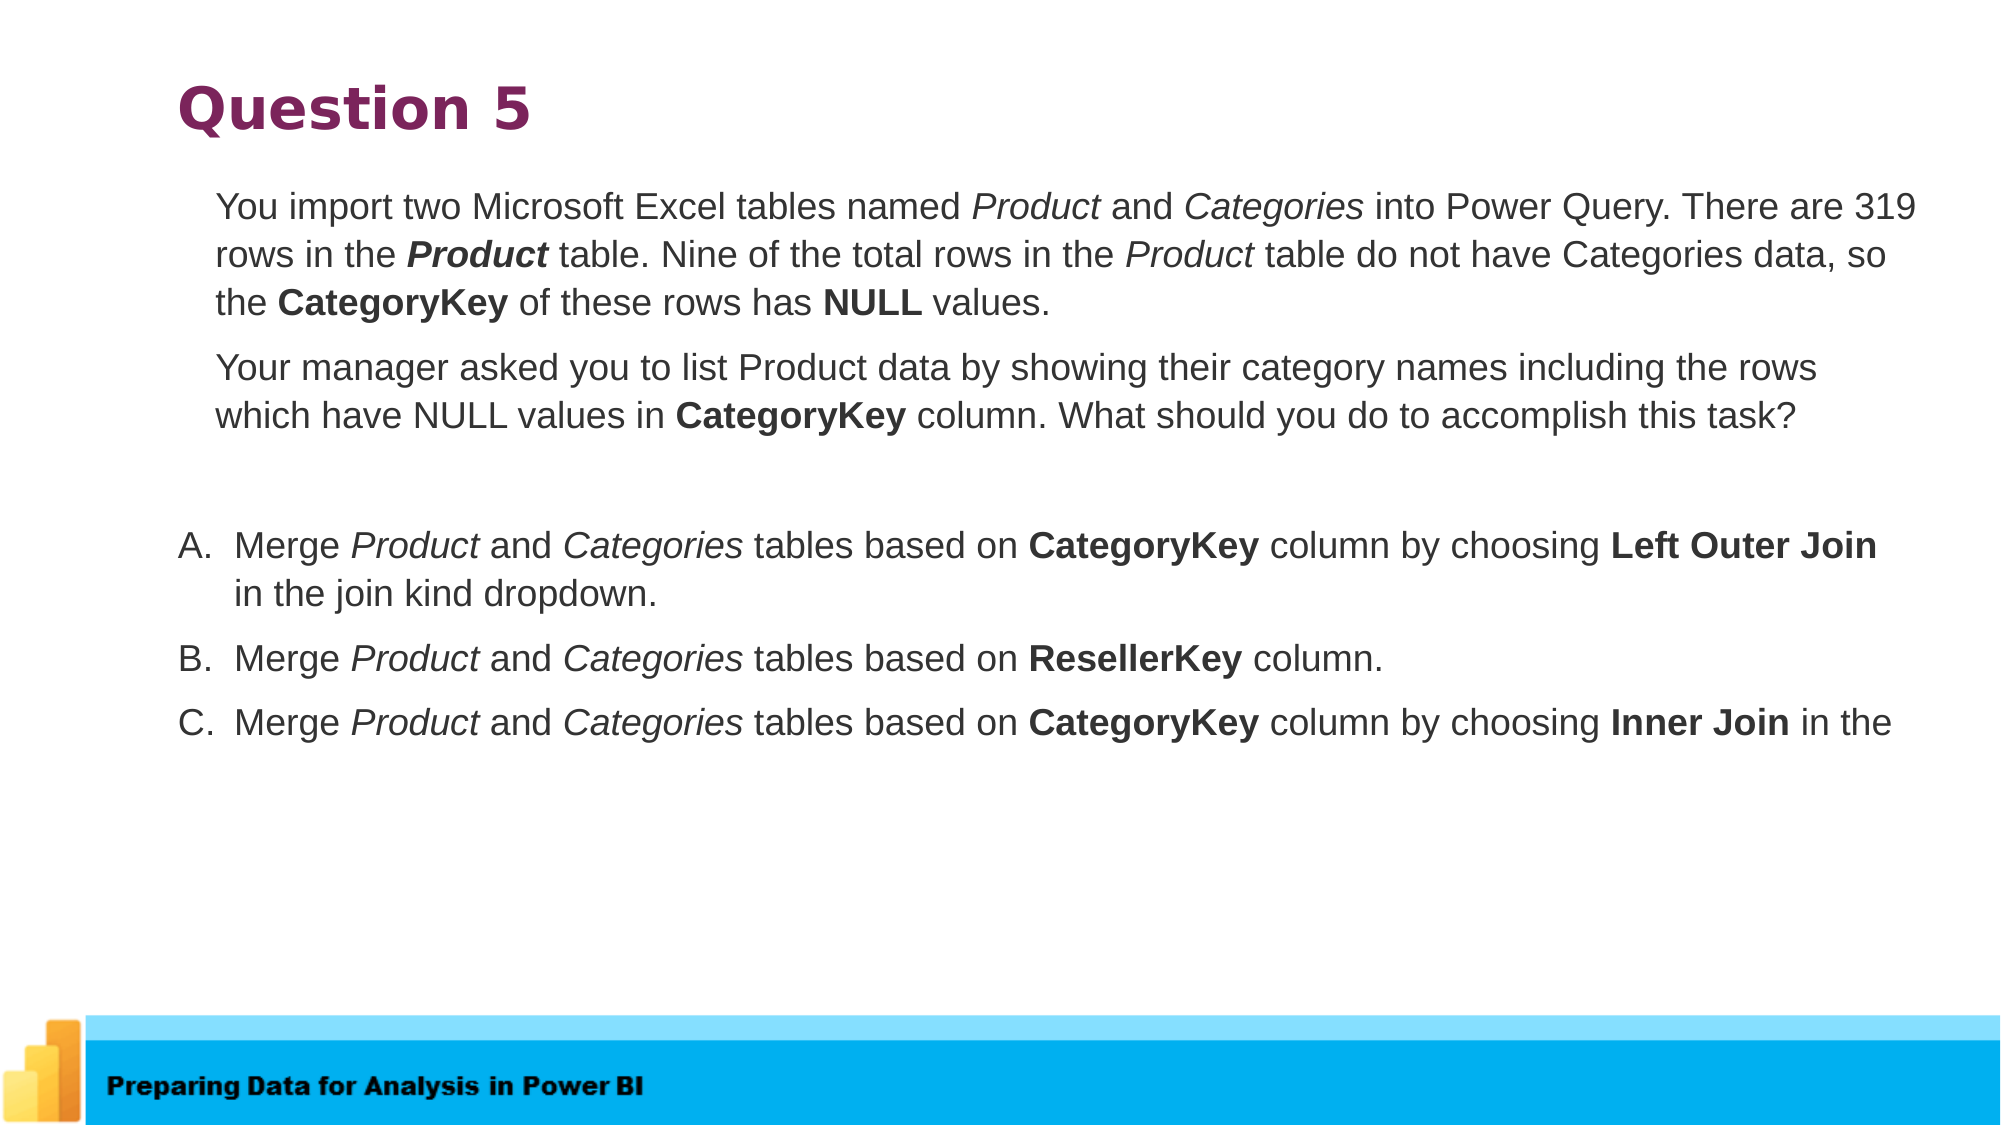

Question 5
You import two Microsoft Excel tables named Product and Categories into Power Query. There are 319 rows in the Product table. Nine of the total rows in the Product table do not have Categories data, so the CategoryKey of these rows has NULL values.
Your manager asked you to list Product data by showing their category names including the rows which have NULL values in CategoryKey column. What should you do to accomplish this task?

Merge Product and Categories tables based on CategoryKey column by choosing Left Outer Join in the join kind dropdown.
Merge Product and Categories tables based on ResellerKey column.
Merge Product and Categories tables based on CategoryKey column by choosing Inner Join in the